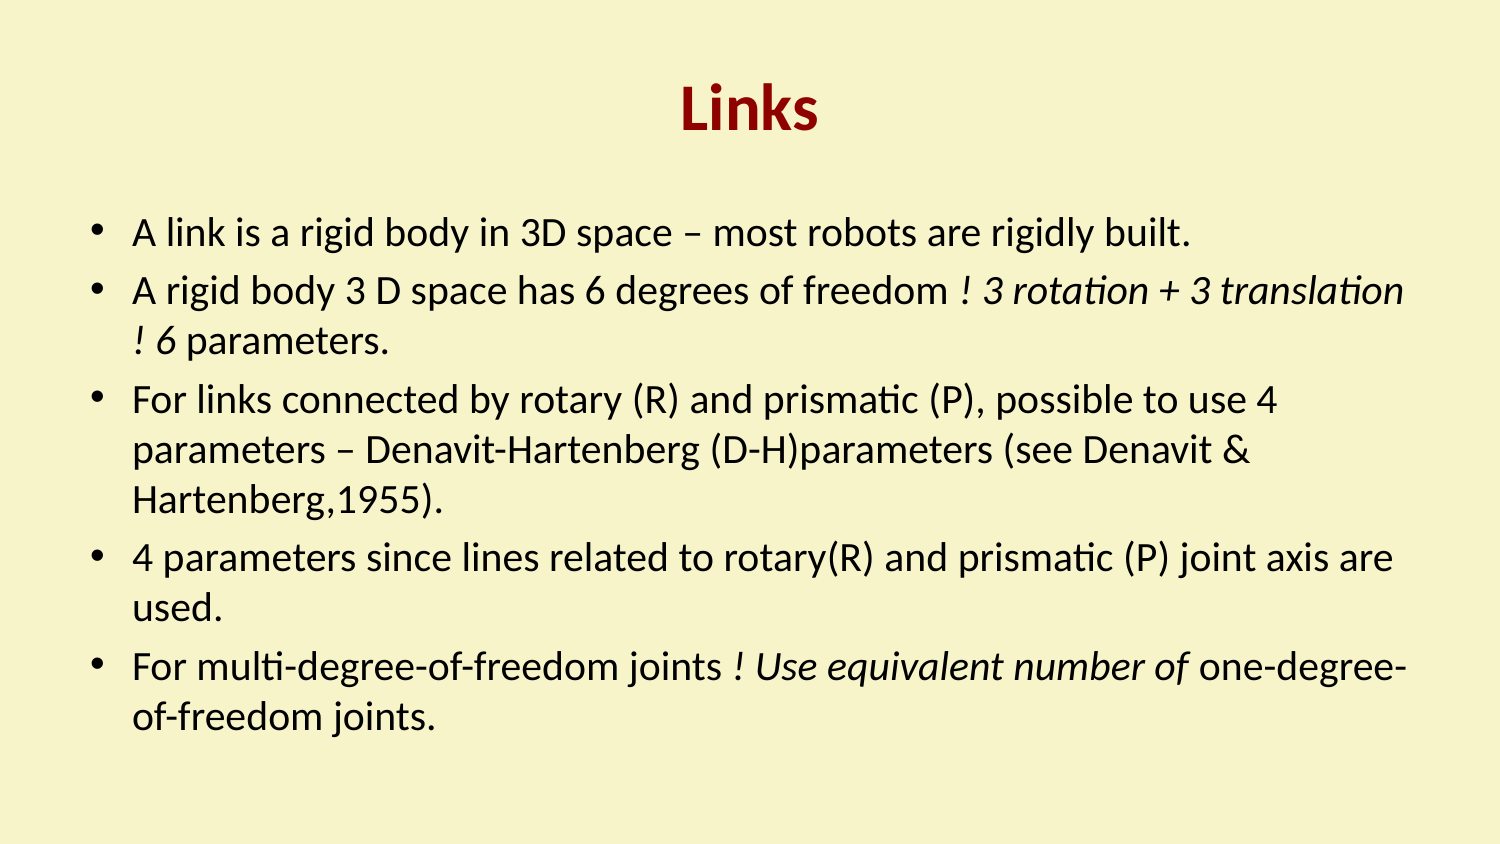

# Links
A link is a rigid body in 3D space – most robots are rigidly built.
A rigid body 3 D space has 6 degrees of freedom ! 3 rotation + 3 translation ! 6 parameters.
For links connected by rotary (R) and prismatic (P), possible to use 4 parameters – Denavit-Hartenberg (D-H)parameters (see Denavit & Hartenberg,1955).
4 parameters since lines related to rotary(R) and prismatic (P) joint axis are used.
For multi-degree-of-freedom joints ! Use equivalent number of one-degree-of-freedom joints.